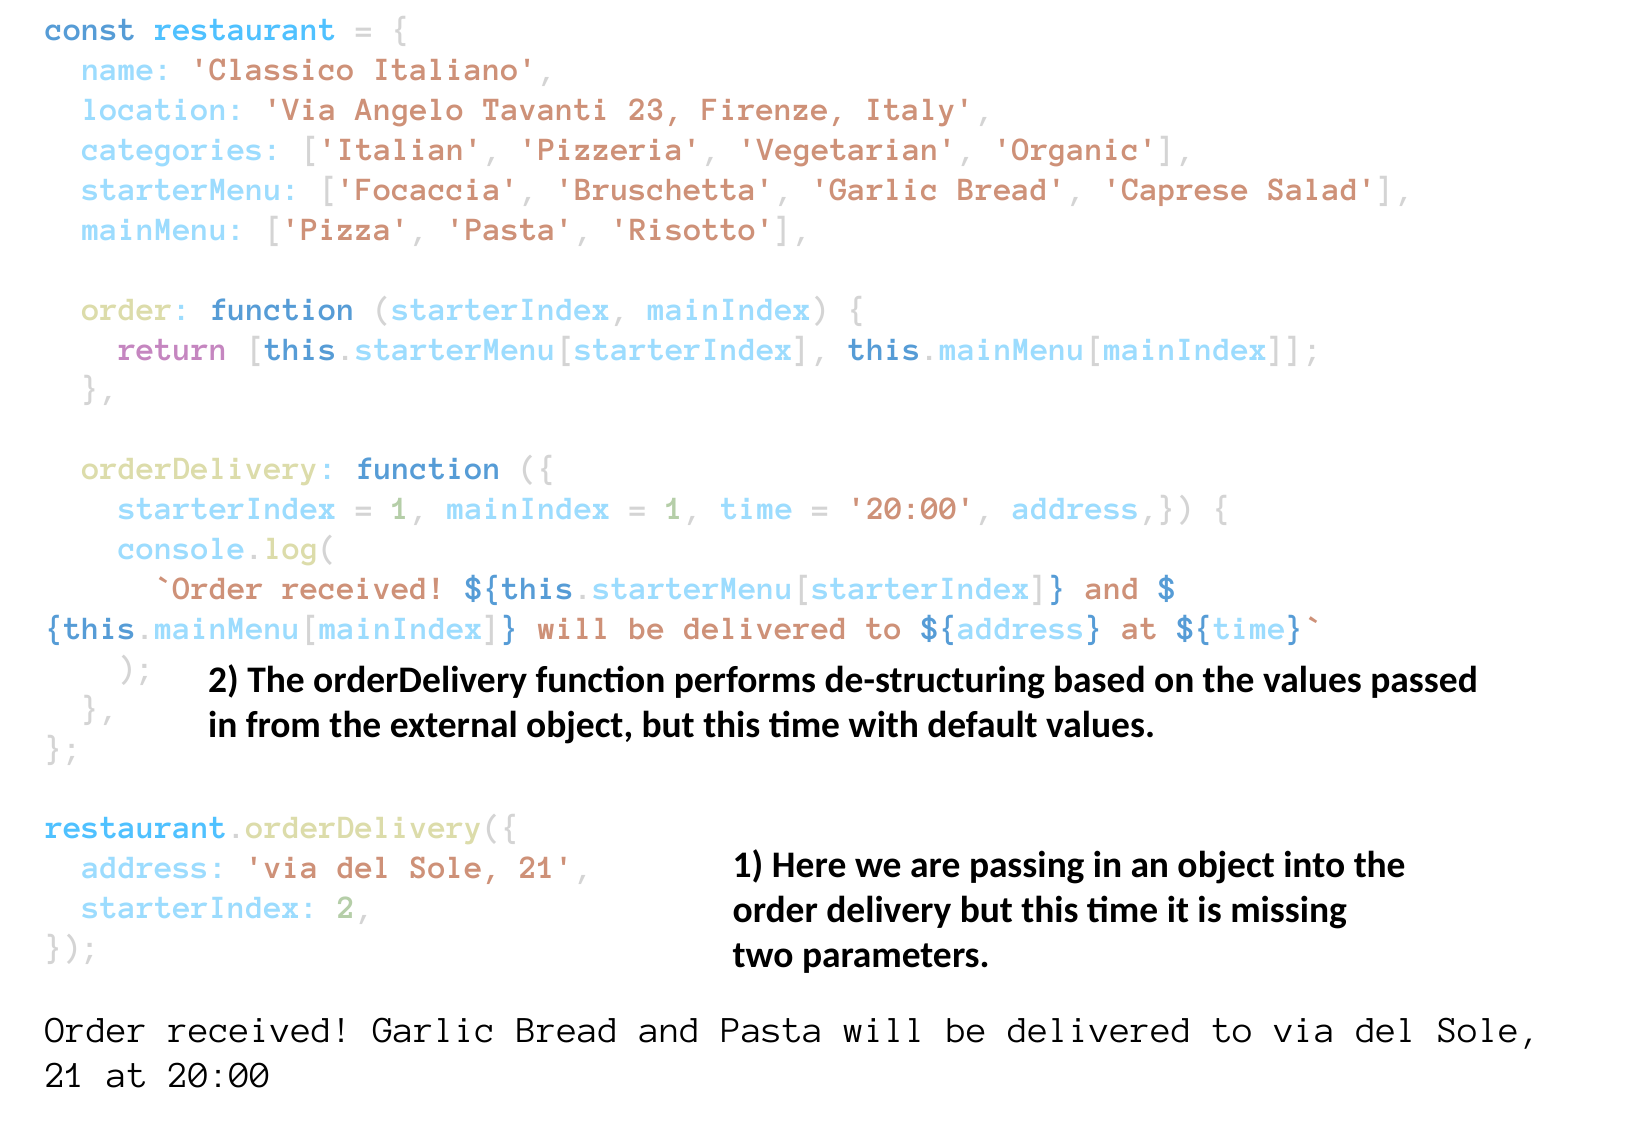

const restaurant = {
  name: 'Classico Italiano',
  location: 'Via Angelo Tavanti 23, Firenze, Italy',
  categories: ['Italian', 'Pizzeria', 'Vegetarian', 'Organic'],
  starterMenu: ['Focaccia', 'Bruschetta', 'Garlic Bread', 'Caprese Salad'],
  mainMenu: ['Pizza', 'Pasta', 'Risotto'],
  order: function (starterIndex, mainIndex) {
    return [this.starterMenu[starterIndex], this.mainMenu[mainIndex]];
  },
  orderDelivery: function ({
    starterIndex = 1, mainIndex = 1, time = '20:00', address,}) {
    console.log(
      `Order received! ${this.starterMenu[starterIndex]} and ${this.mainMenu[mainIndex]} will be delivered to ${address} at ${time}`
    );
  },
};
restaurant.orderDelivery({
  address: 'via del Sole, 21',
  starterIndex: 2,
});

Order received! Garlic Bread and Pasta will be delivered to via del Sole, 21 at 20:00
2) The orderDelivery function performs de-structuring based on the values passed in from the external object, but this time with default values.
1) Here we are passing in an object into the order delivery but this time it is missing two parameters.